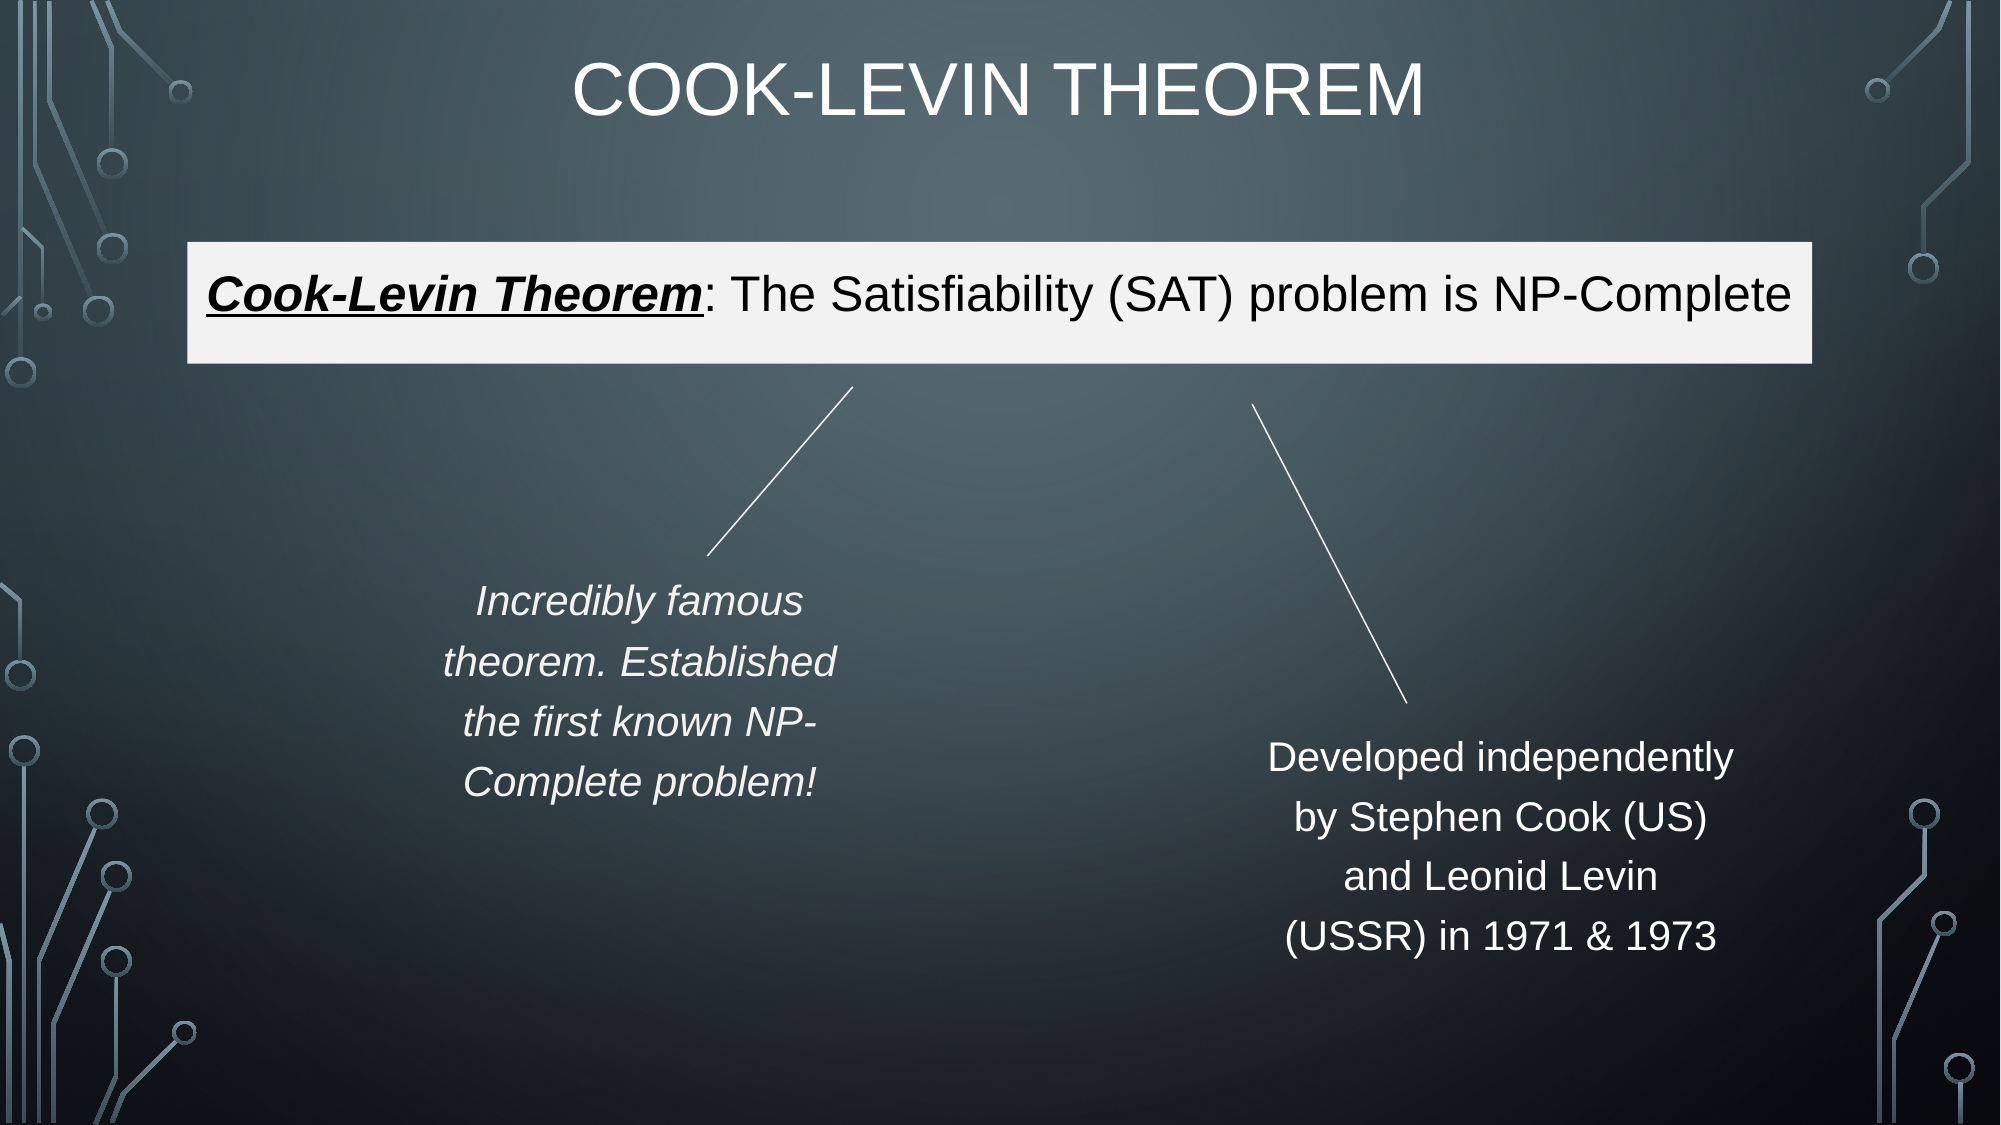

# Cook-Levin Theorem
Cook-Levin Theorem: The Satisfiability (SAT) problem is NP-Complete
Incredibly famous theorem. Established the first known NP-Complete problem!
Developed independently by Stephen Cook (US) and Leonid Levin (USSR) in 1971 & 1973